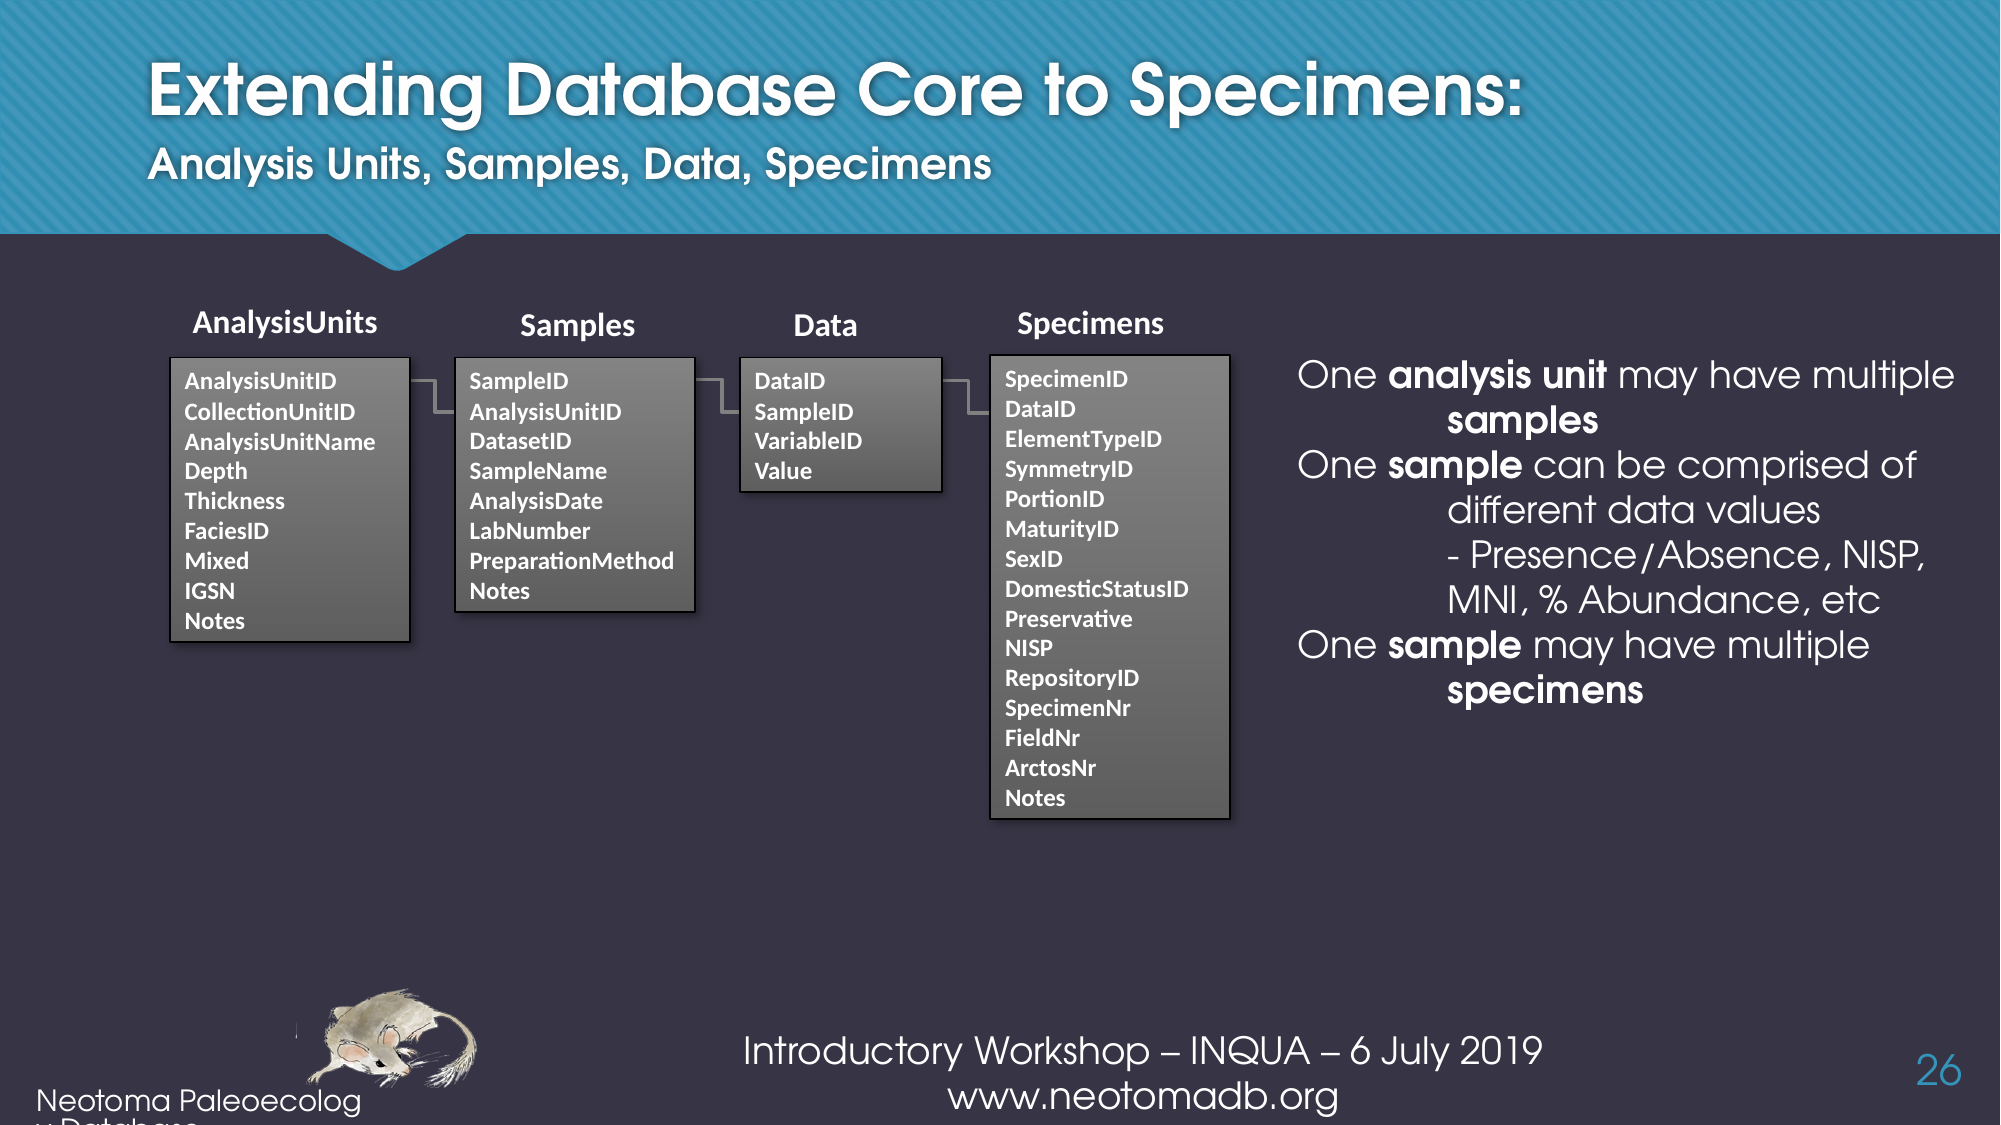

# Extending Database Core to Specimens: Analysis Units, Samples, Data, Specimens
AnalysisUnits
Specimens
Samples
Data
One analysis unit may have multiple samples
One sample can be comprised of different data values
	- Presence/Absence, NISP, MNI, % Abundance, etc
One sample may have multiple specimens
SpecimenID
DataID
ElementTypeID
SymmetryID
PortionID
MaturityID
SexID
DomesticStatusID
Preservative
NISP
RepositoryID
SpecimenNr
FieldNr
ArctosNr
Notes
SampleID
AnalysisUnitID
DatasetID
SampleName
AnalysisDate
LabNumber
PreparationMethod
Notes
AnalysisUnitID
CollectionUnitID
AnalysisUnitName
Depth
Thickness
FaciesID
Mixed
IGSN
Notes
DataID
SampleID
VariableID
Value
Introductory Workshop – INQUA – 6 July 2019 www.neotomadb.org
26
Neotoma Paleoecology Database